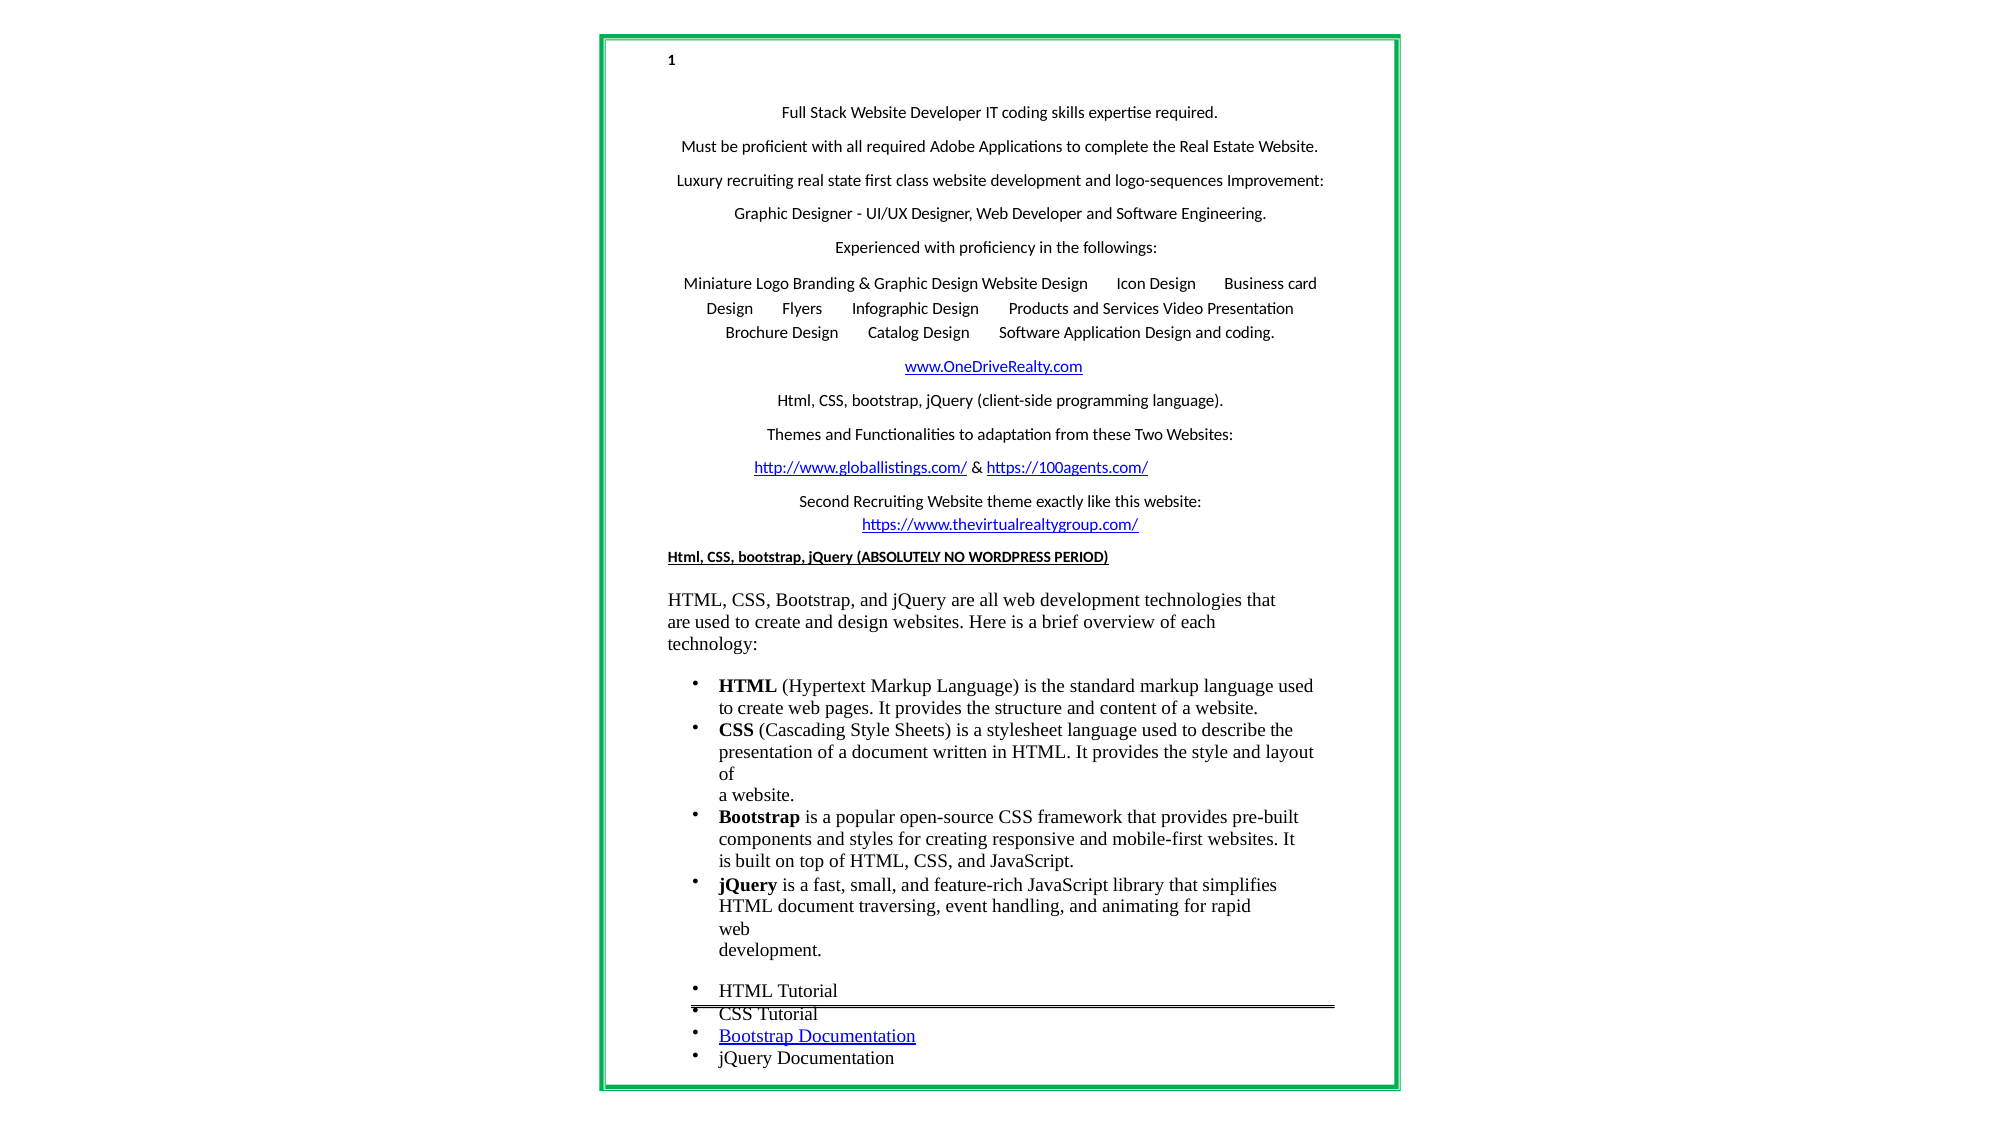

1
Full Stack Website Developer IT coding skills expertise required.
Must be proficient with all required Adobe Applications to complete the Real Estate Website.
Luxury recruiting real state first class website development and logo-sequences Improvement: Graphic Designer - UI/UX Designer, Web Developer and Software Engineering.
Experienced with proficiency in the followings:
Miniature Logo Branding & Graphic Design Website Design   Icon Design   Business card Design   Flyers   Infographic Design   Products and Services Video Presentation Brochure Design   Catalog Design   Software Application Design and coding.
www.OneDriveRealty.com
Html, CSS, bootstrap, jQuery (client-side programming language). Themes and Functionalities to adaptation from these Two Websites:
http://www.globallistings.com/ & https://100agents.com/
Second Recruiting Website theme exactly like this website: https://www.thevirtualrealtygroup.com/
Html, CSS, bootstrap, jQuery (ABSOLUTELY NO WORDPRESS PERIOD)

HTML, CSS, Bootstrap, and jQuery are all web development technologies that are used to create and design websites. Here is a brief overview of each technology:
HTML (Hypertext Markup Language) is the standard markup language used to create web pages. It provides the structure and content of a website.
CSS (Cascading Style Sheets) is a stylesheet language used to describe the presentation of a document written in HTML. It provides the style and layout of
a website.
Bootstrap is a popular open-source CSS framework that provides pre-built components and styles for creating responsive and mobile-first websites. It is built on top of HTML, CSS, and JavaScript.
jQuery is a fast, small, and feature-rich JavaScript library that simplifies HTML document traversing, event handling, and animating for rapid web
development.
HTML Tutorial
CSS Tutorial
Bootstrap Documentation
jQuery Documentation

29